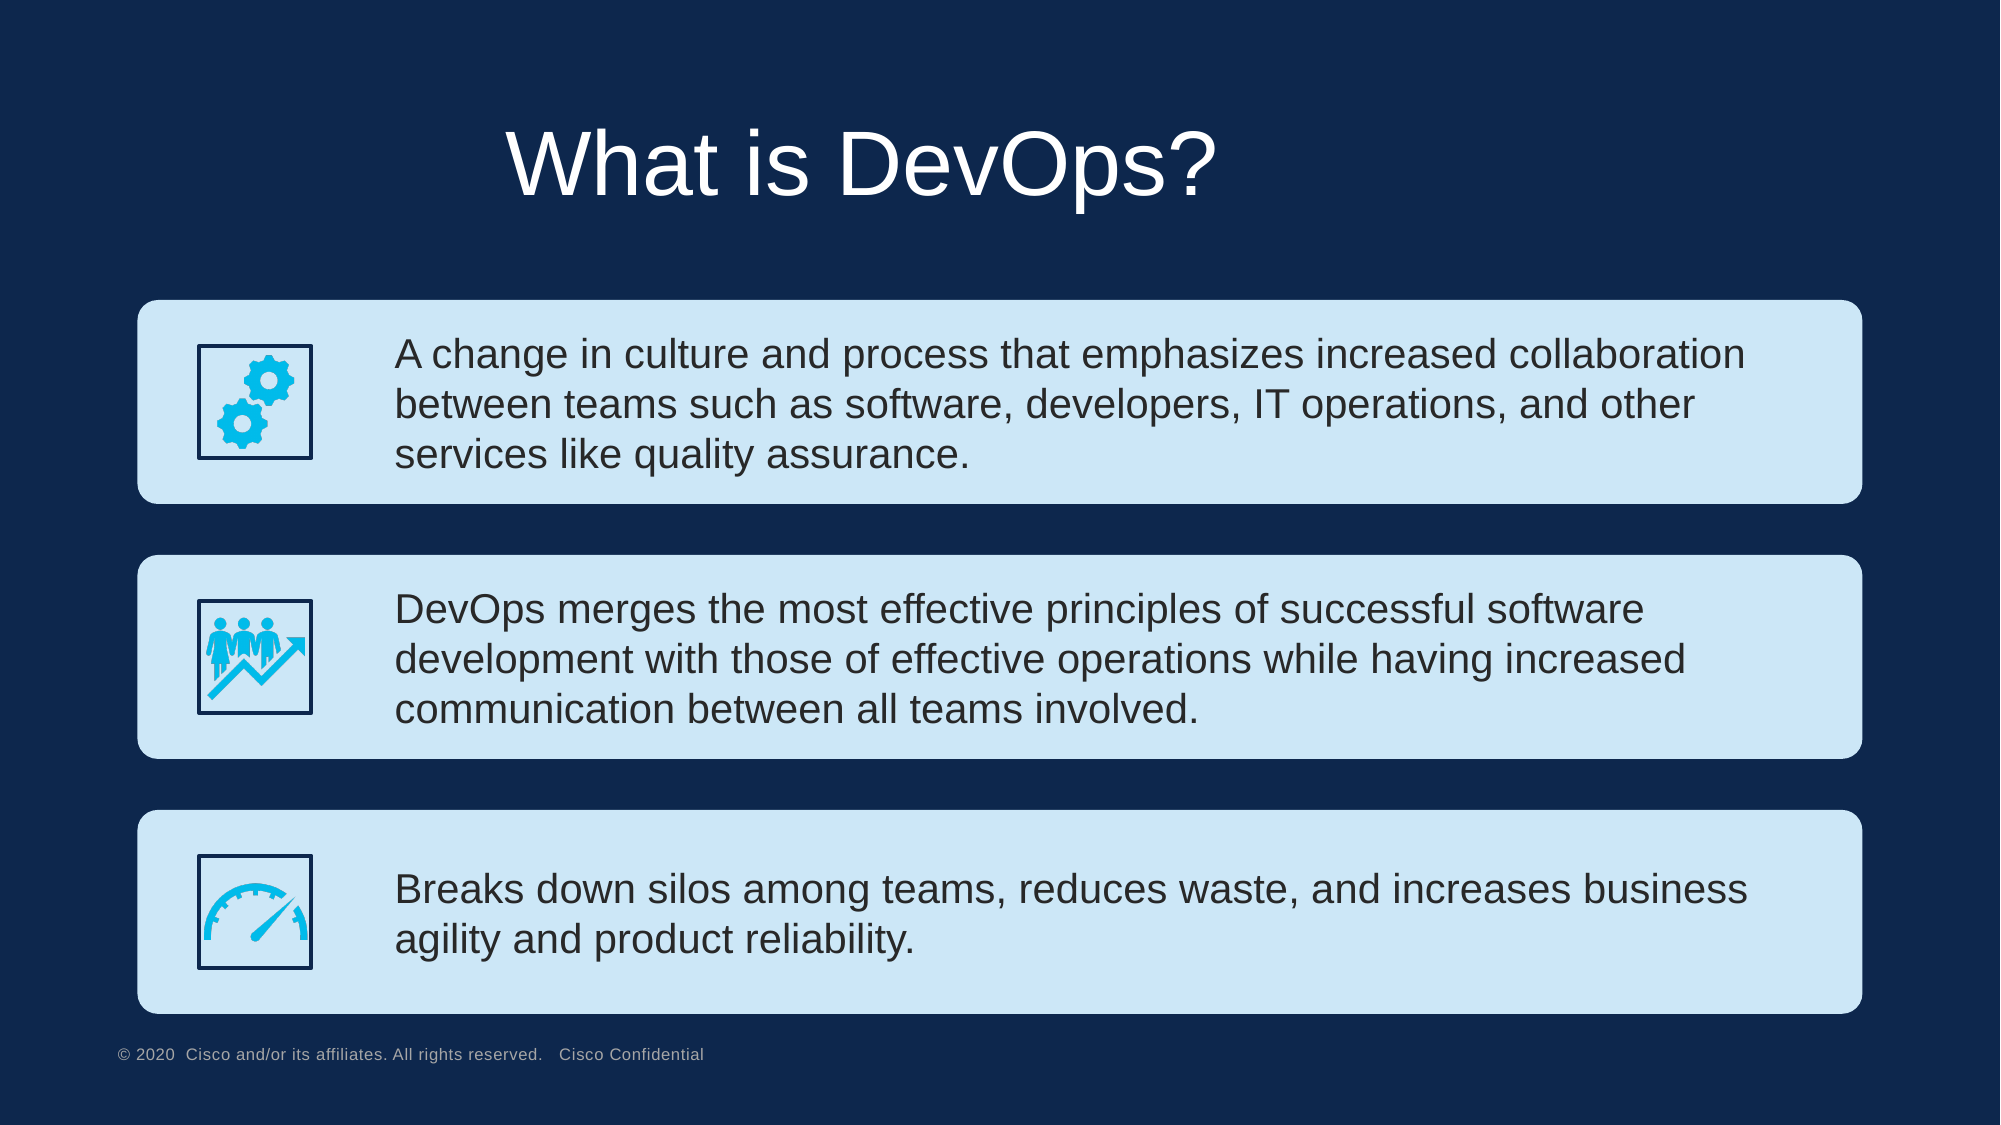

What is DevOps?
A change in culture and process that emphasizes increased collaboration between teams such as software, developers, IT operations, and other services like quality assurance.
DevOps merges the most effective principles of successful software development with those of effective operations while having increased communication between all teams involved.
Breaks down silos among teams, reduces waste, and increases business agility and product reliability.